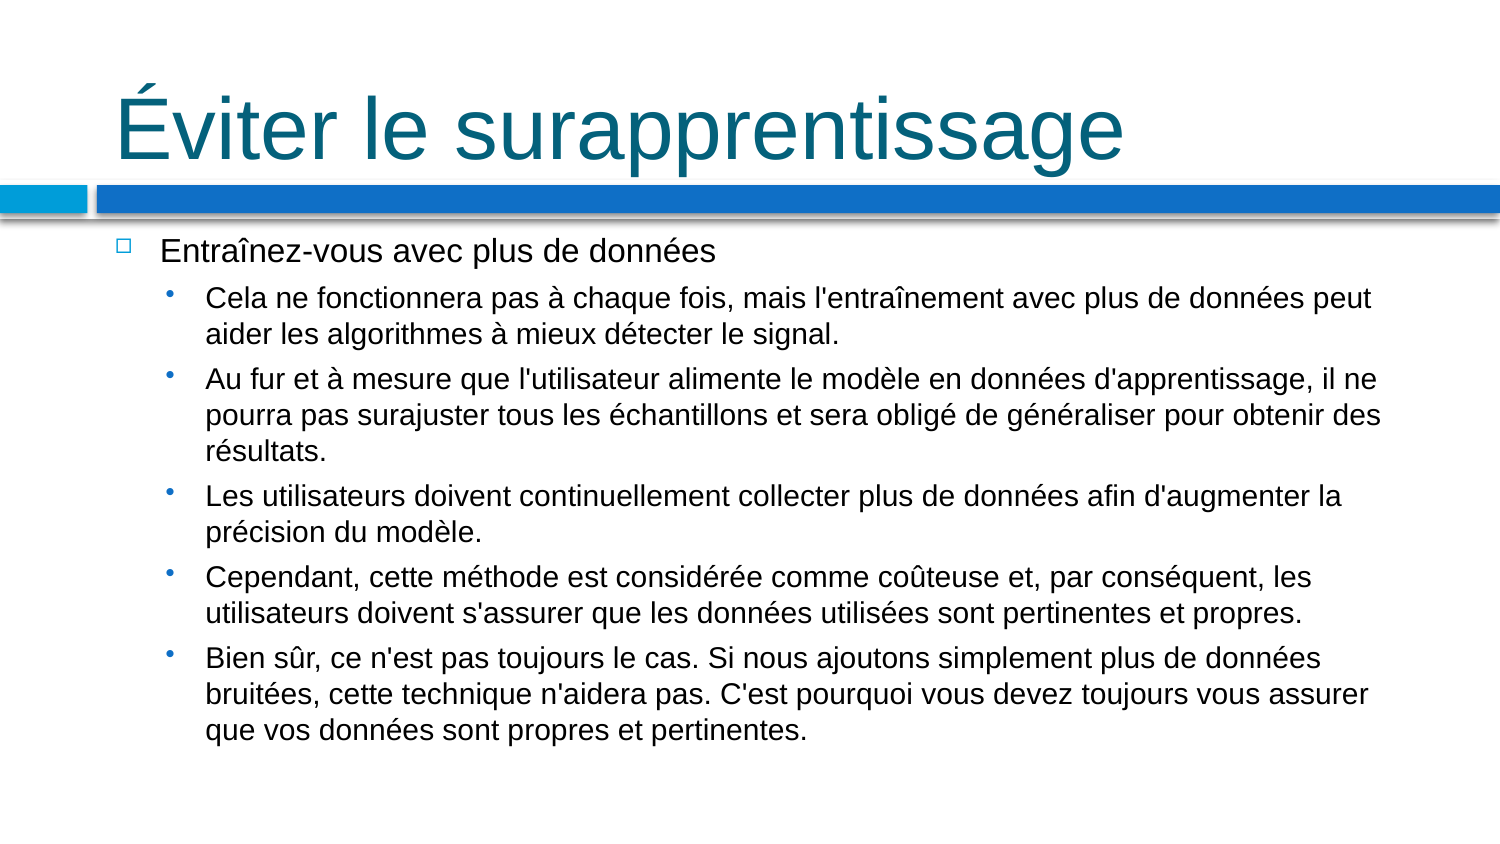

# Éviter le surapprentissage
Entraînez-vous avec plus de données
Cela ne fonctionnera pas à chaque fois, mais l'entraînement avec plus de données peut aider les algorithmes à mieux détecter le signal.
Au fur et à mesure que l'utilisateur alimente le modèle en données d'apprentissage, il ne pourra pas surajuster tous les échantillons et sera obligé de généraliser pour obtenir des résultats.
Les utilisateurs doivent continuellement collecter plus de données afin d'augmenter la précision du modèle.
Cependant, cette méthode est considérée comme coûteuse et, par conséquent, les utilisateurs doivent s'assurer que les données utilisées sont pertinentes et propres.
Bien sûr, ce n'est pas toujours le cas. Si nous ajoutons simplement plus de données bruitées, cette technique n'aidera pas. C'est pourquoi vous devez toujours vous assurer que vos données sont propres et pertinentes.